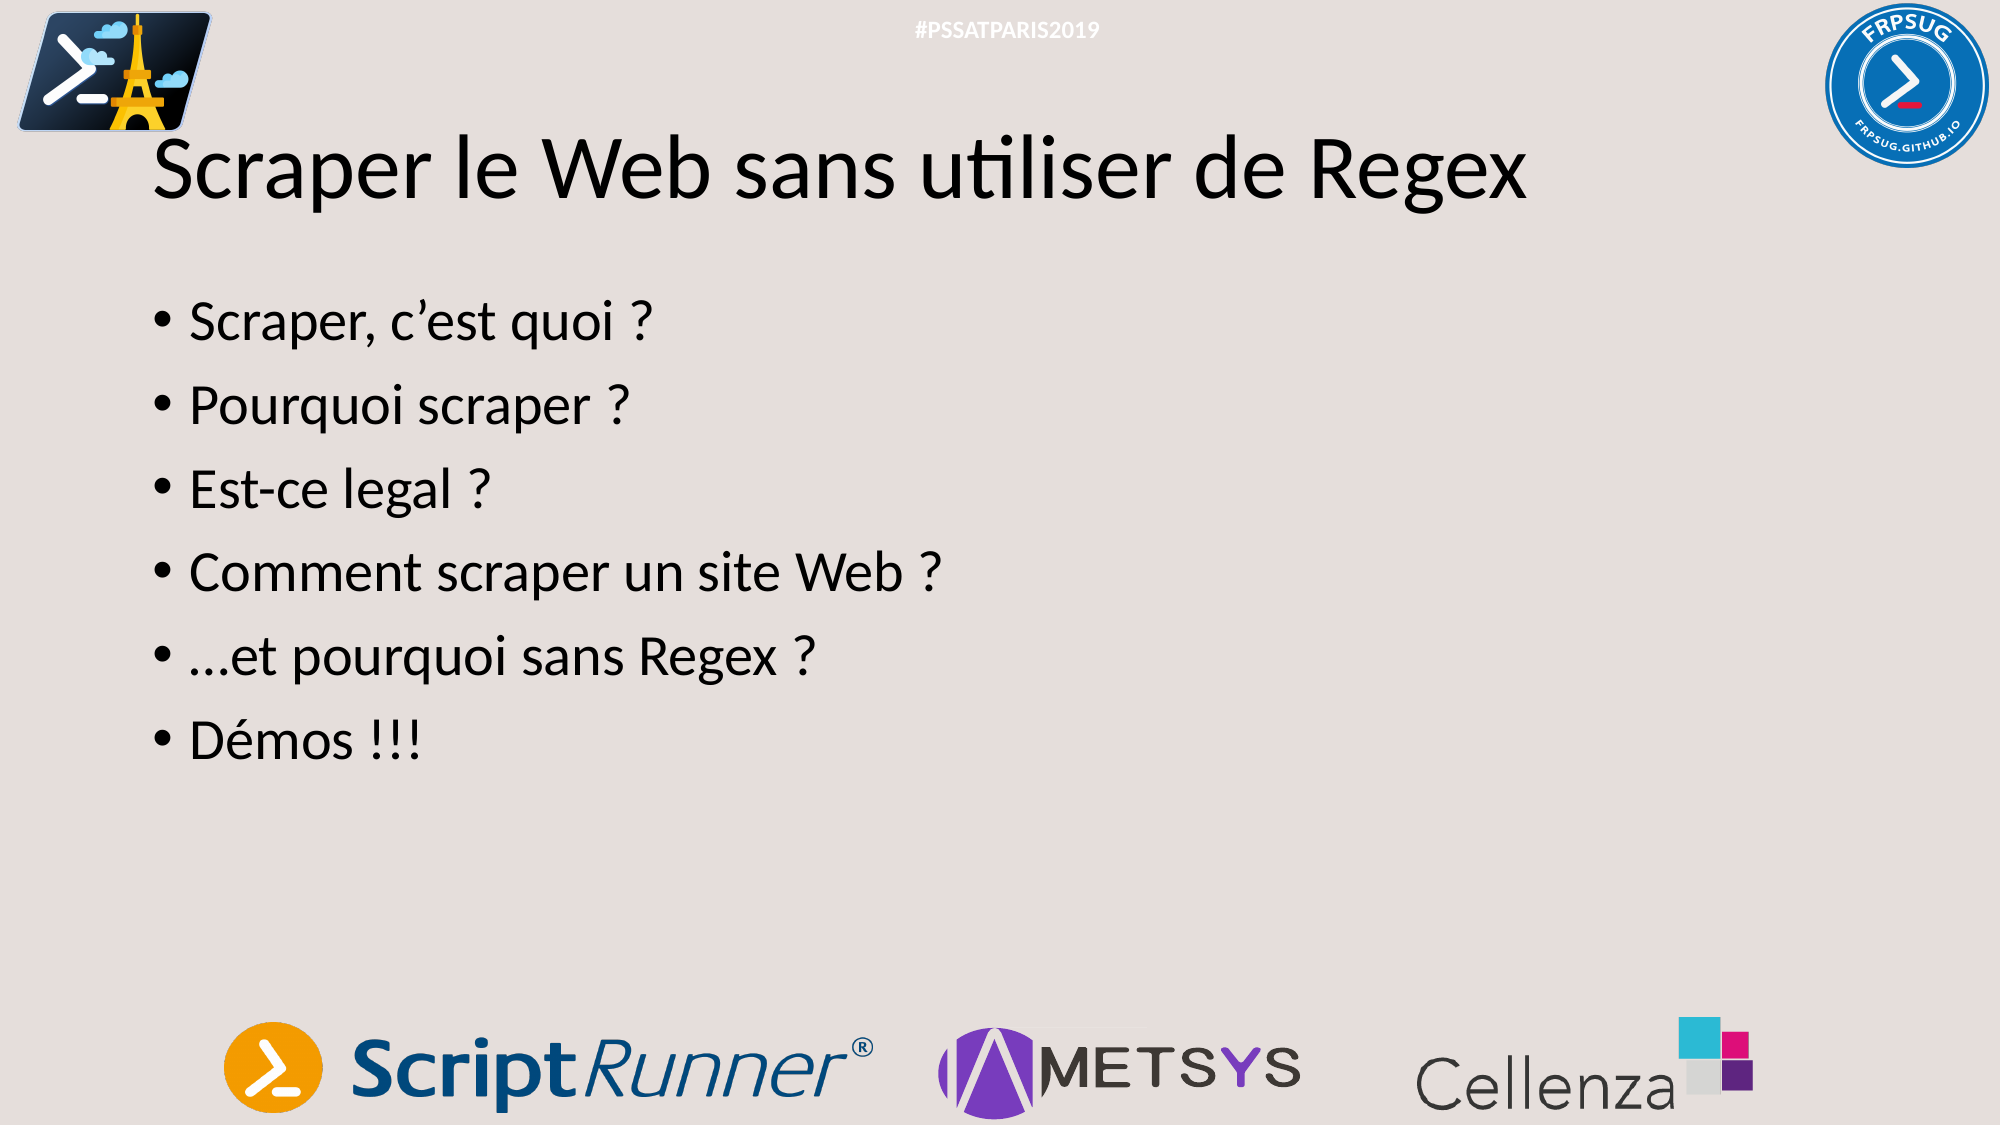

#PSSATPARIS2019
# Scraper le Web sans utiliser de Regex
Scraper, c’est quoi ?
Pourquoi scraper ?
Est-ce legal ?
Comment scraper un site Web ?
…et pourquoi sans Regex ?
Démos !!!